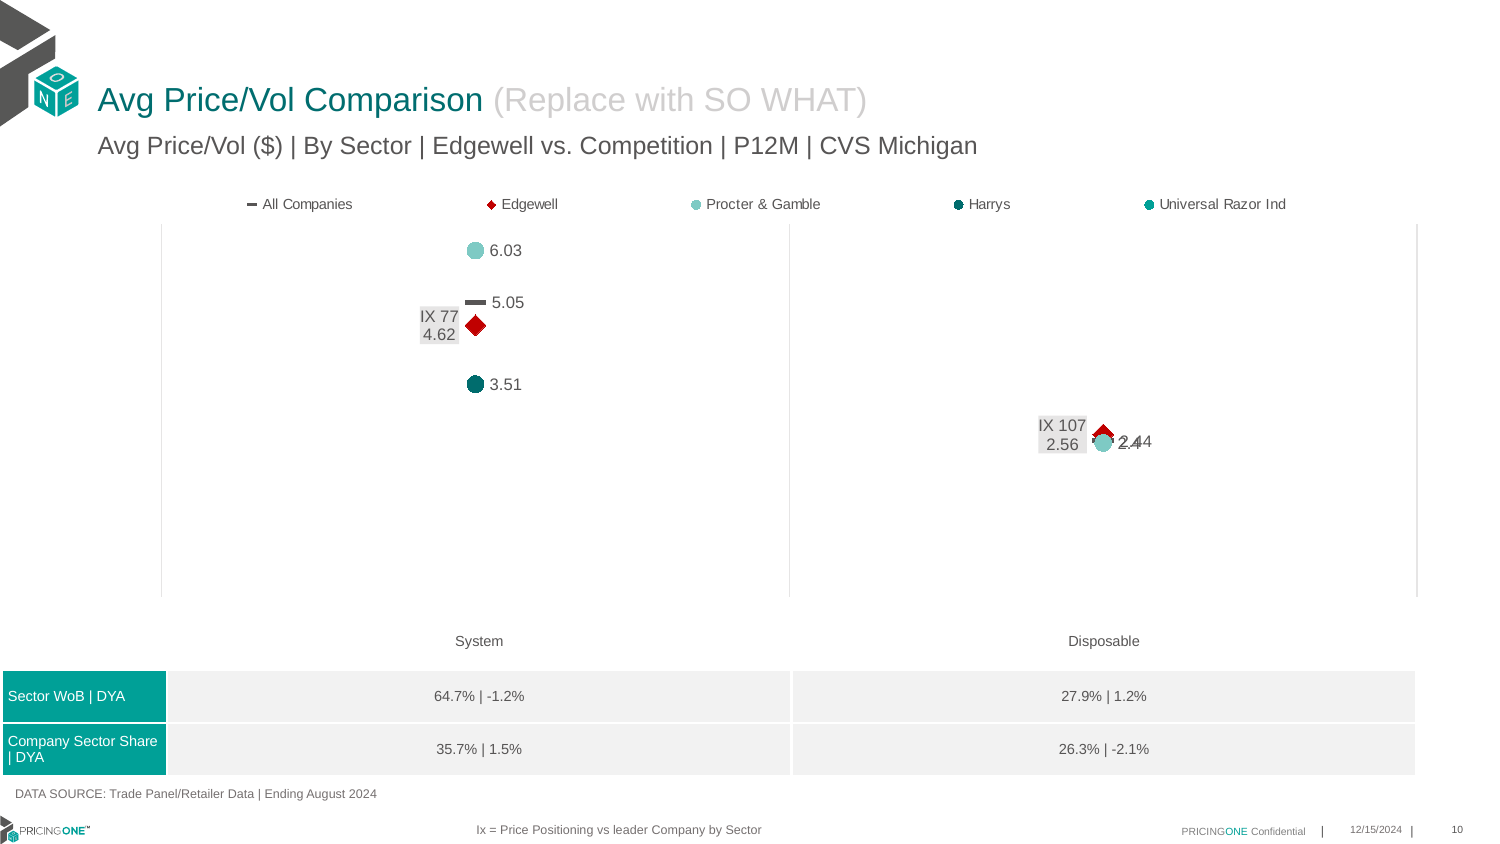

# Avg Price/Vol Comparison (Replace with SO WHAT)
Avg Price/Vol ($) | By Sector | Edgewell vs. Competition | P12M | CVS Michigan

### Chart

| Category | All Companies | Edgewell | Procter & Gamble | Harrys | Universal Razor Ind |
|---|---|---|---|---|---|
| IX 77 | 5.05 | 4.62 | 6.03 | 3.51 | None |
| IX 107 | 2.44 | 2.56 | 2.4 | None | None |
|  | System | Disposable |
| --- | --- | --- |
| Sector WoB | DYA | 64.7% | -1.2% | 27.9% | 1.2% |
| Company Sector Share | DYA | 35.7% | 1.5% | 26.3% | -2.1% |
DATA SOURCE: Trade Panel/Retailer Data | Ending August 2024
Ix = Price Positioning vs leader Company by Sector
12/15/2024
10